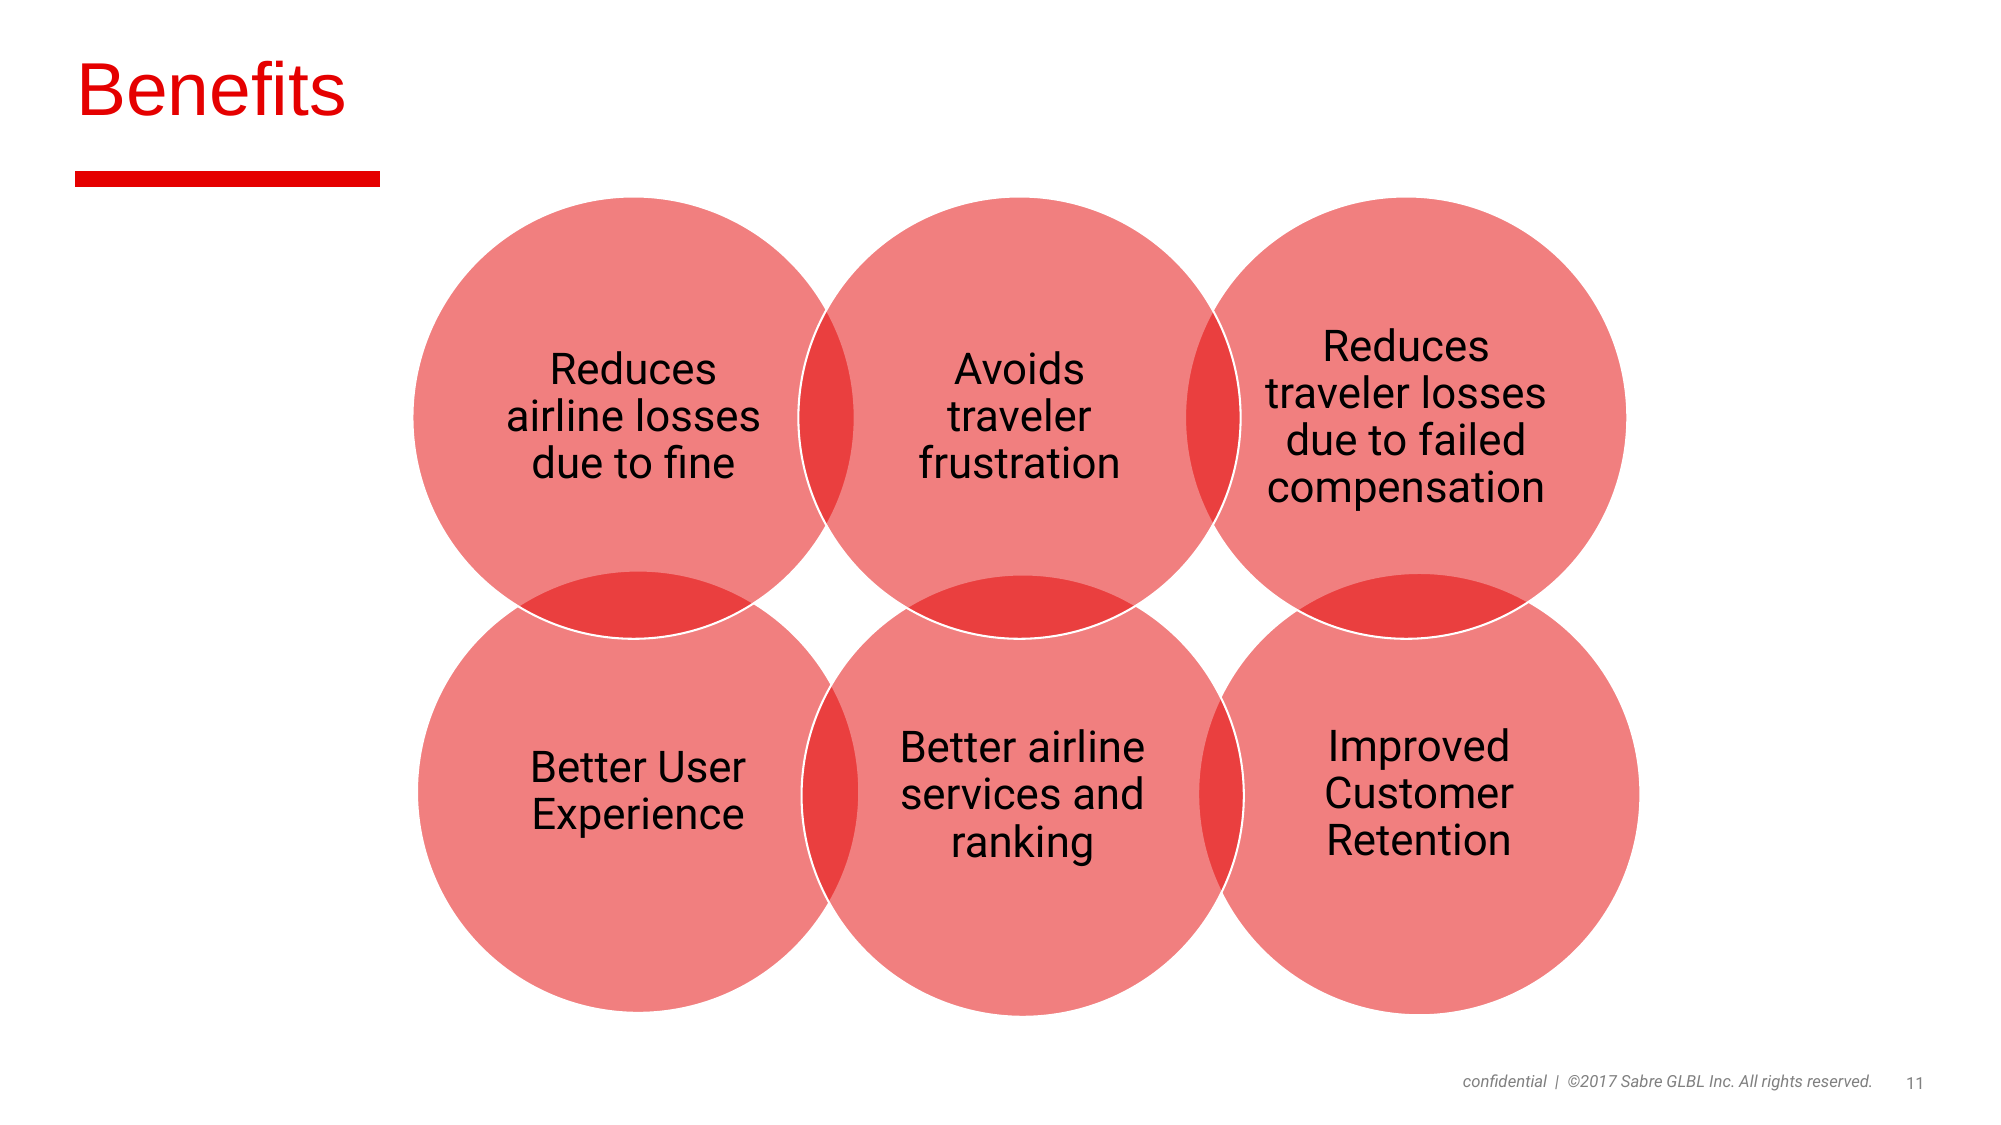

# Benefits
Better User Experience
Improved Customer Retention
Better airline services and ranking
Reduces airline losses due to fine
Reduces traveler losses due to failed compensation
Avoids traveler frustration